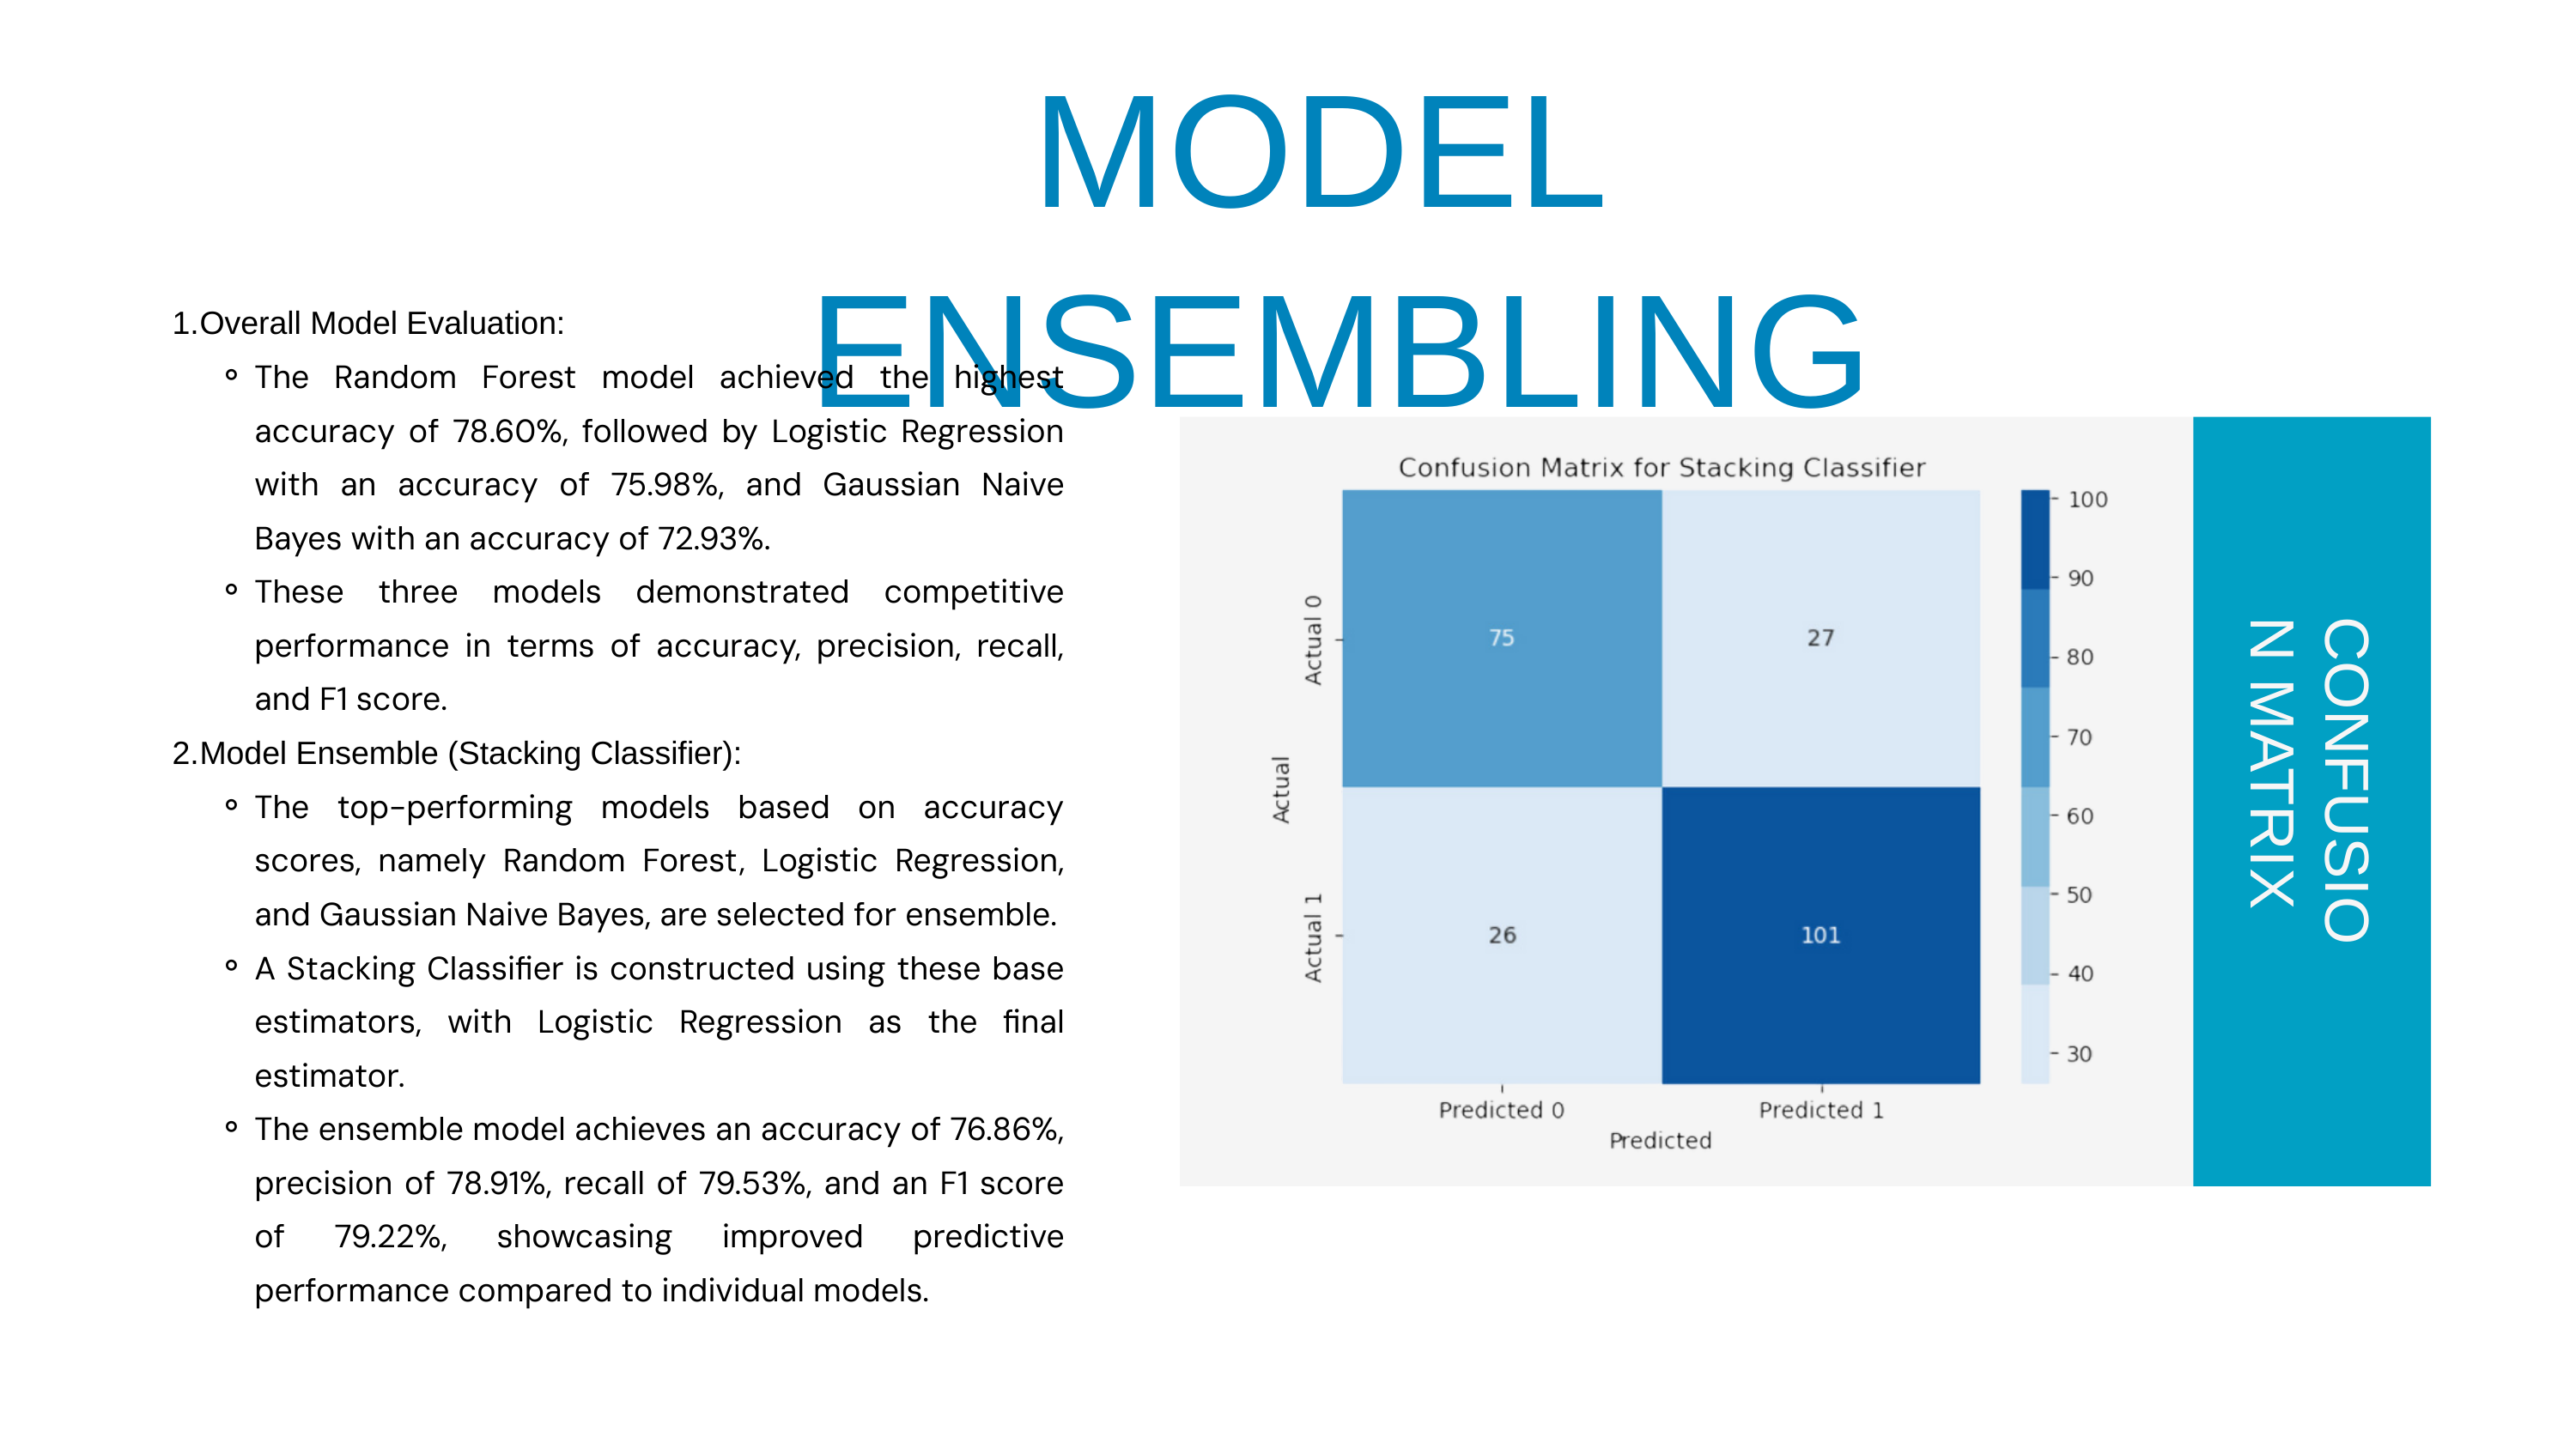

MODEL  ENSEMBLING
Overall Model Evaluation:
The Random Forest model achieved the highest accuracy of 78.60%, followed by Logistic Regression with an accuracy of 75.98%, and Gaussian Naive Bayes with an accuracy of 72.93%.
These three models demonstrated competitive performance in terms of accuracy, precision, recall, and F1 score.
Model Ensemble (Stacking Classifier):
The top-performing models based on accuracy scores, namely Random Forest, Logistic Regression, and Gaussian Naive Bayes, are selected for ensemble.
A Stacking Classifier is constructed using these base estimators, with Logistic Regression as the final estimator.
The ensemble model achieves an accuracy of 76.86%, precision of 78.91%, recall of 79.53%, and an F1 score of 79.22%, showcasing improved predictive performance compared to individual models.

CONFUSION MATRIX